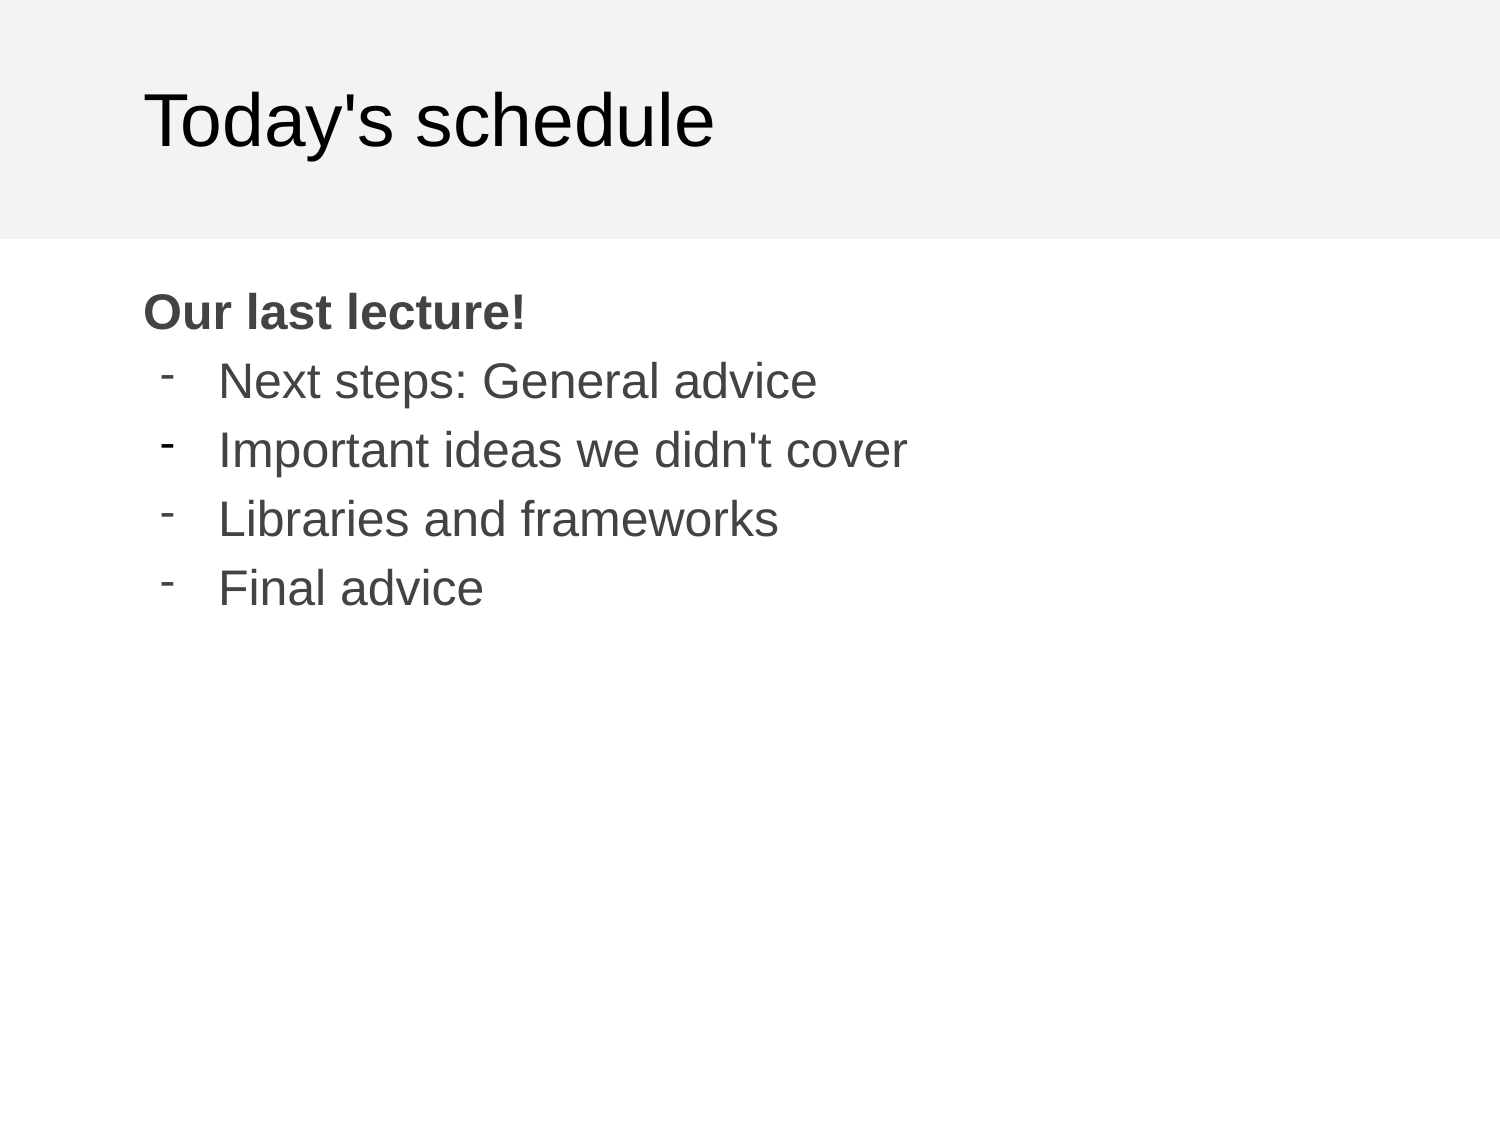

Today's schedule
Our last lecture!
Next steps: General advice
Important ideas we didn't cover
Libraries and frameworks
Final advice